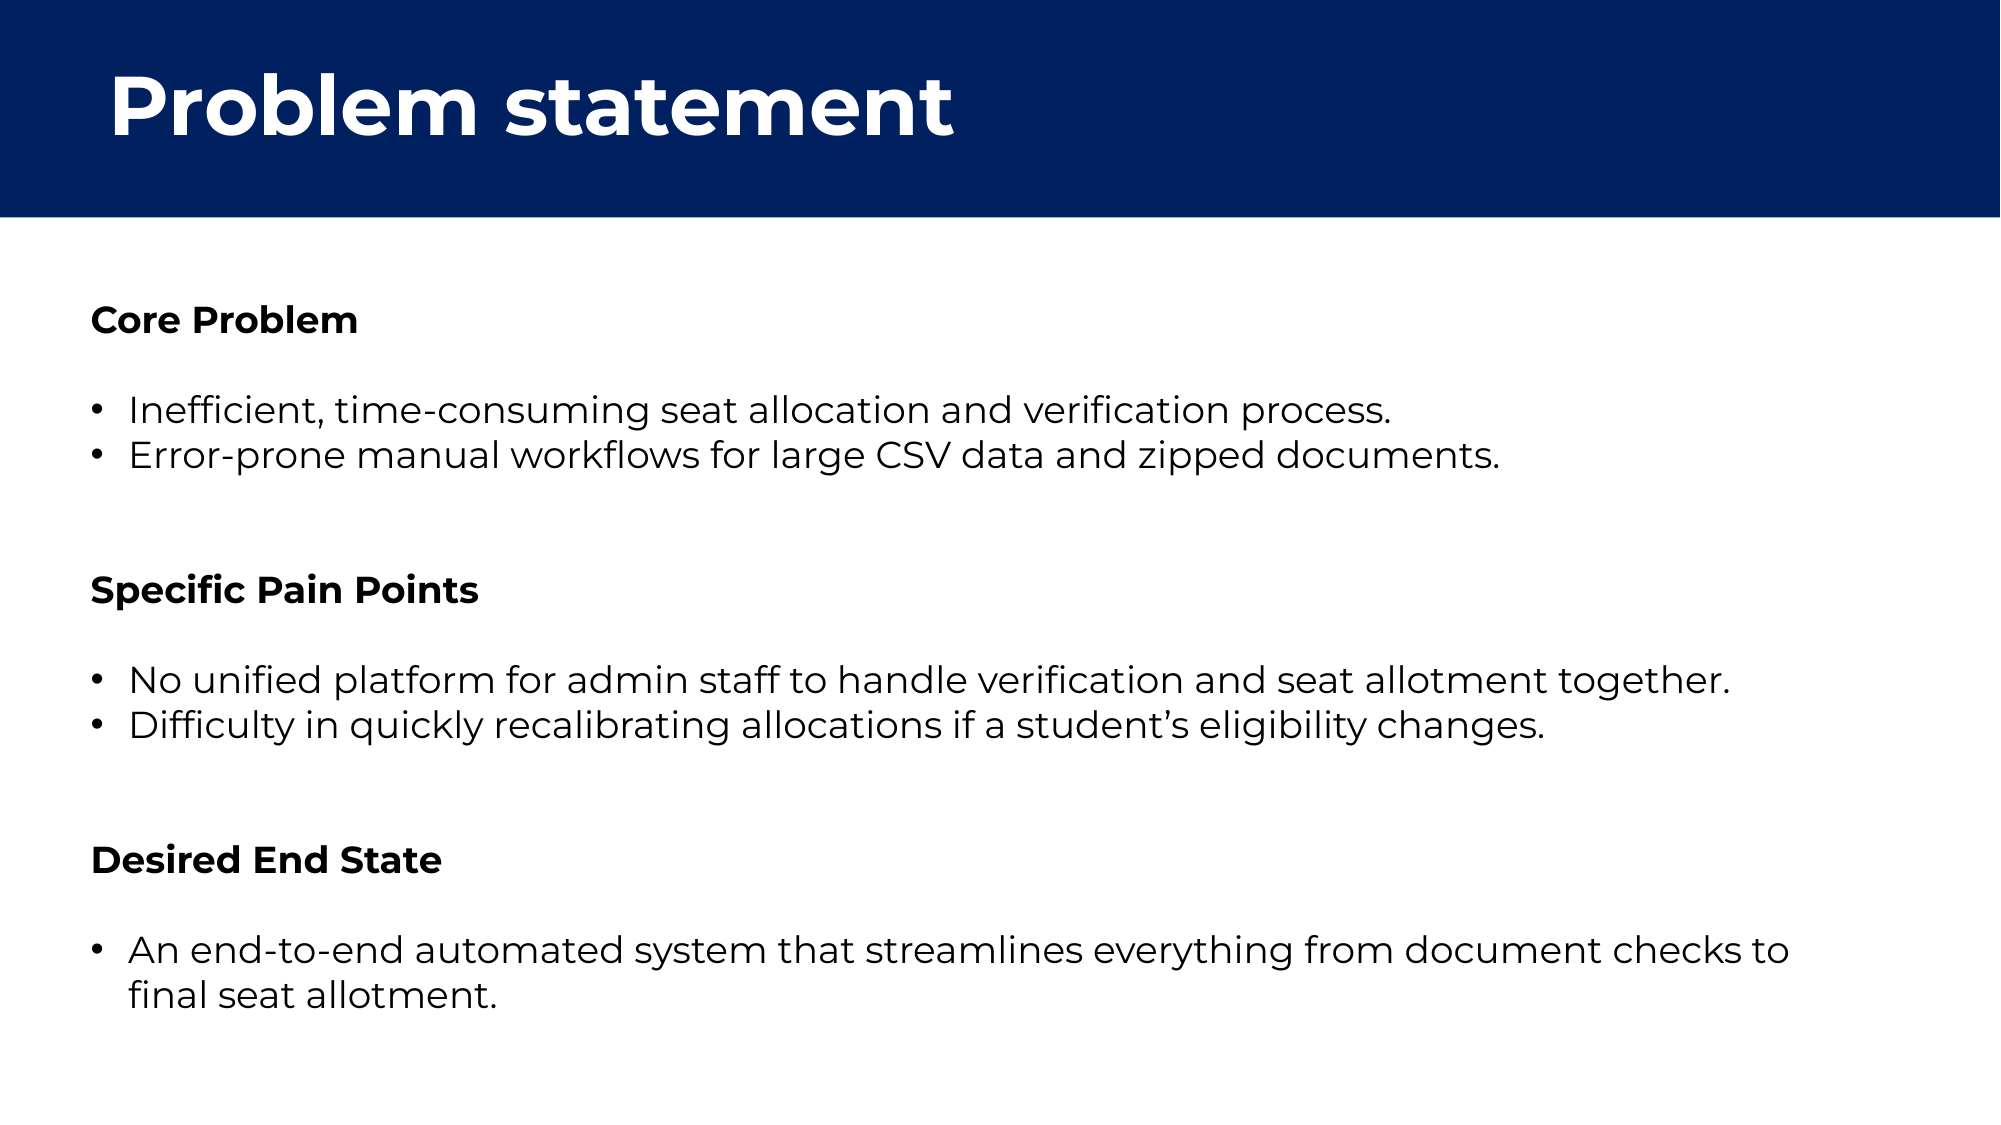

# Problem statement
Core Problem

Inefficient, time-consuming seat allocation and verification process.
Error-prone manual workflows for large CSV data and zipped documents.

Specific Pain Points

No unified platform for admin staff to handle verification and seat allotment together.
Difficulty in quickly recalibrating allocations if a student’s eligibility changes.

Desired End State

An end-to-end automated system that streamlines everything from document checks to final seat allotment.

19-05-2025
International Institute of Information Technology, Naya Raipur
6